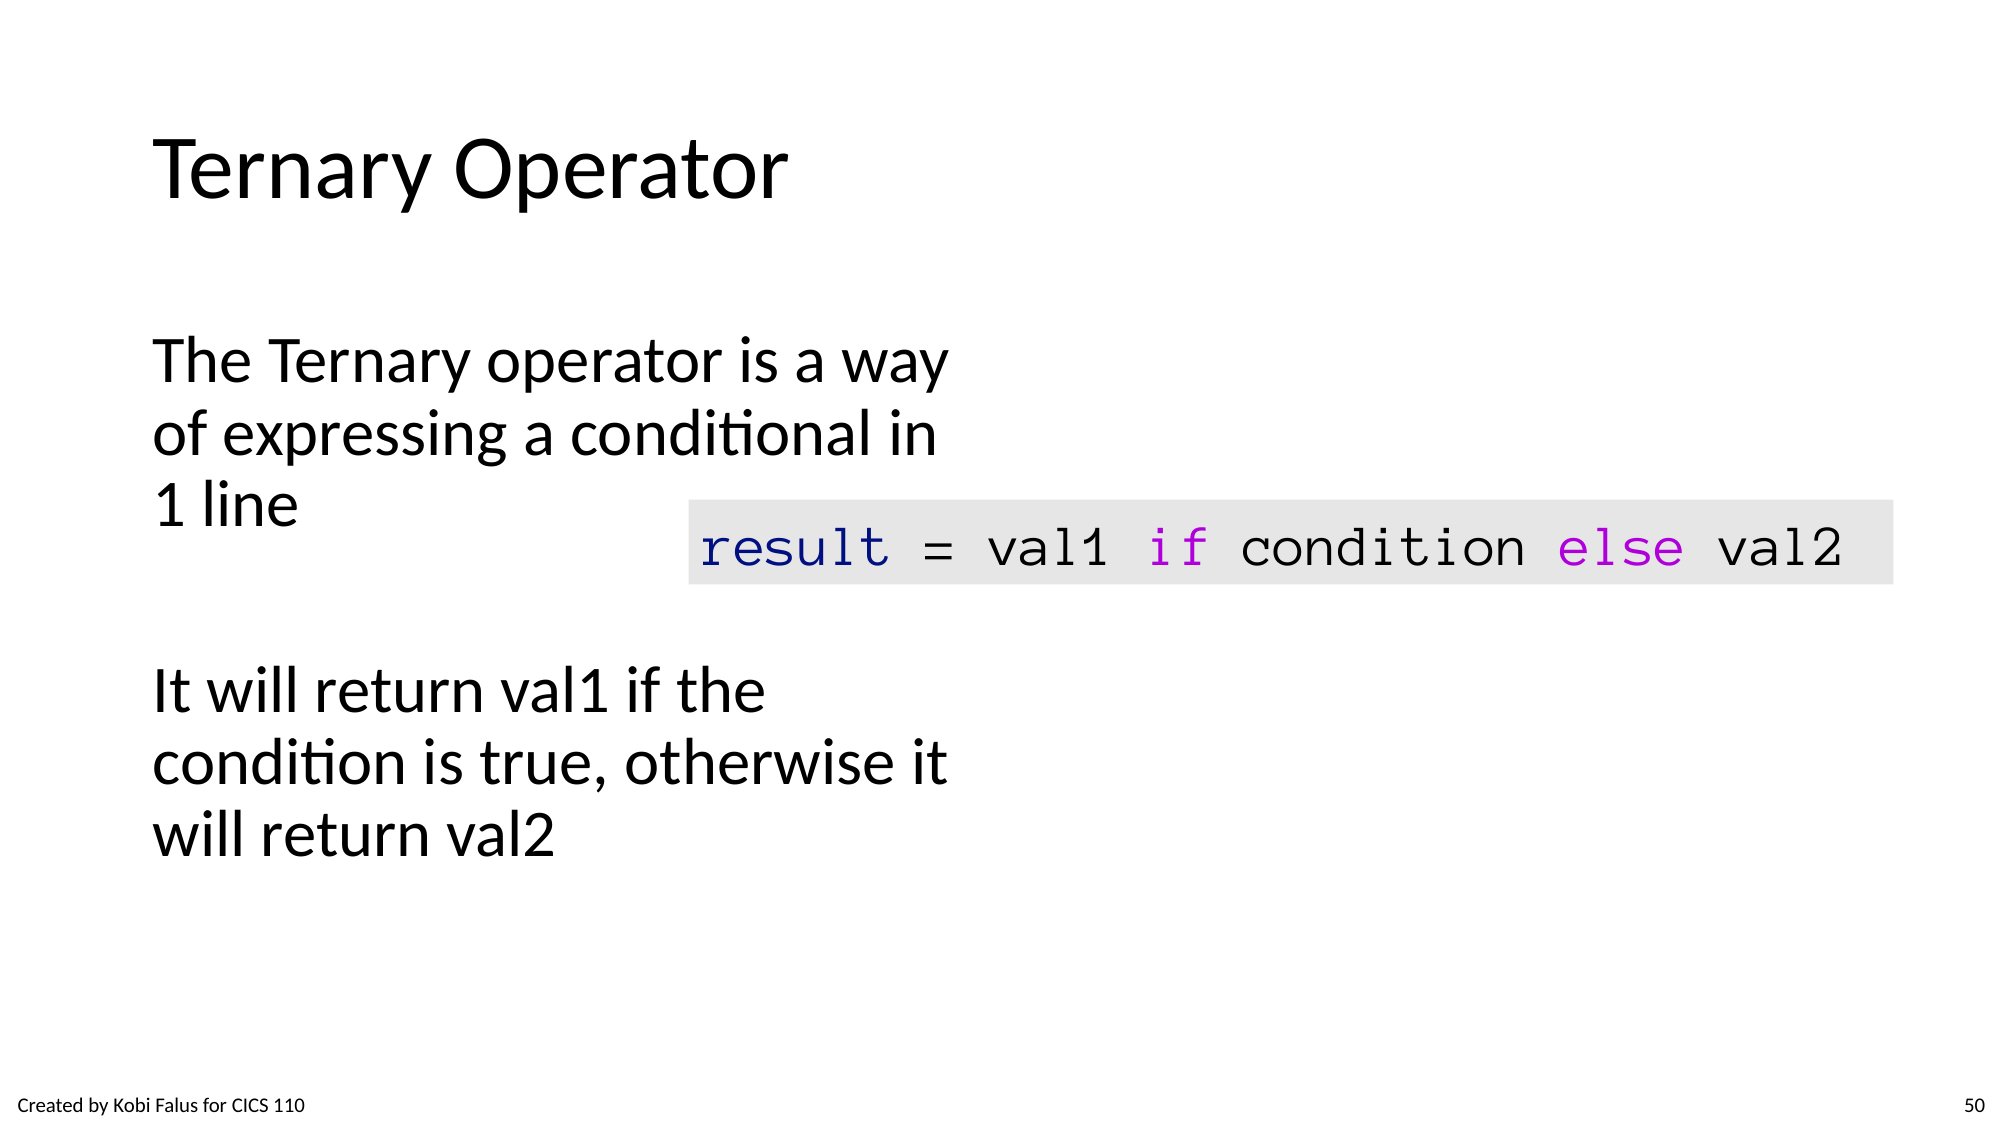

# Ternary Operator
The Ternary operator is a way of expressing a conditional in 1 line

It will return val1 if the condition is true, otherwise it will return val2
result = val1 if condition else val2